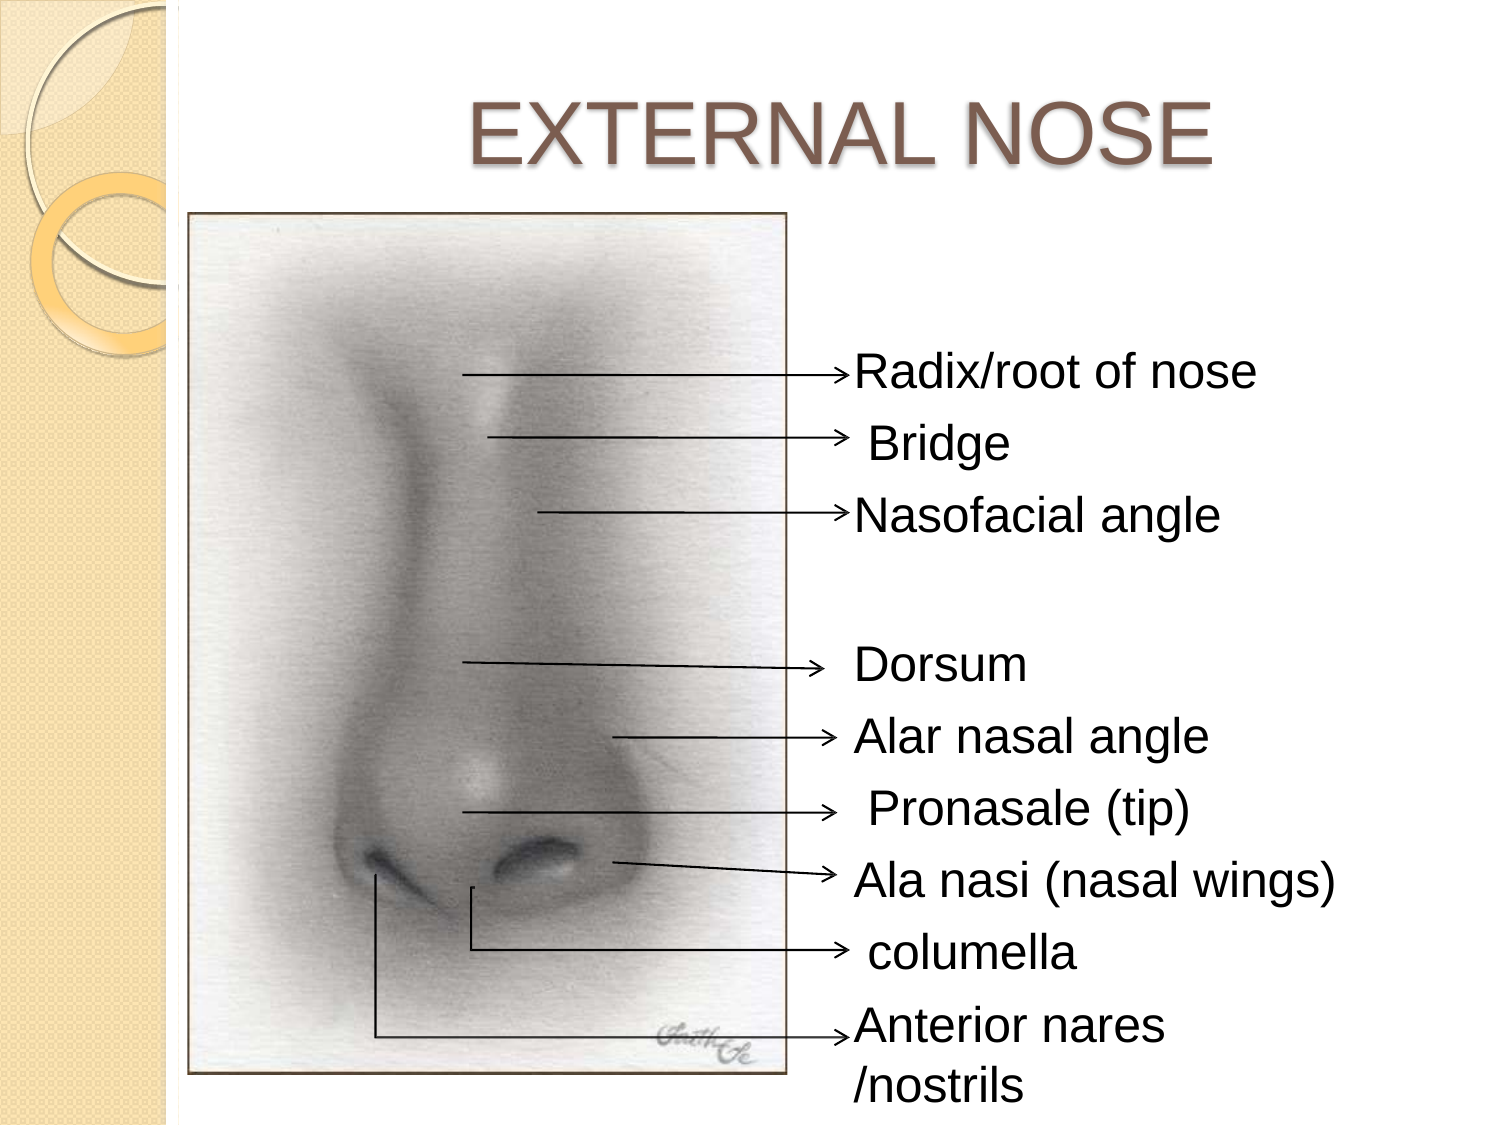

# EXTERNAL NOSE

Radix/root of nose  Bridge
Nasofacial angle

Dorsum
Alar nasal angle  Pronasale (tip)
Ala nasi (nasal wings)  columella
Anterior nares /nostrils